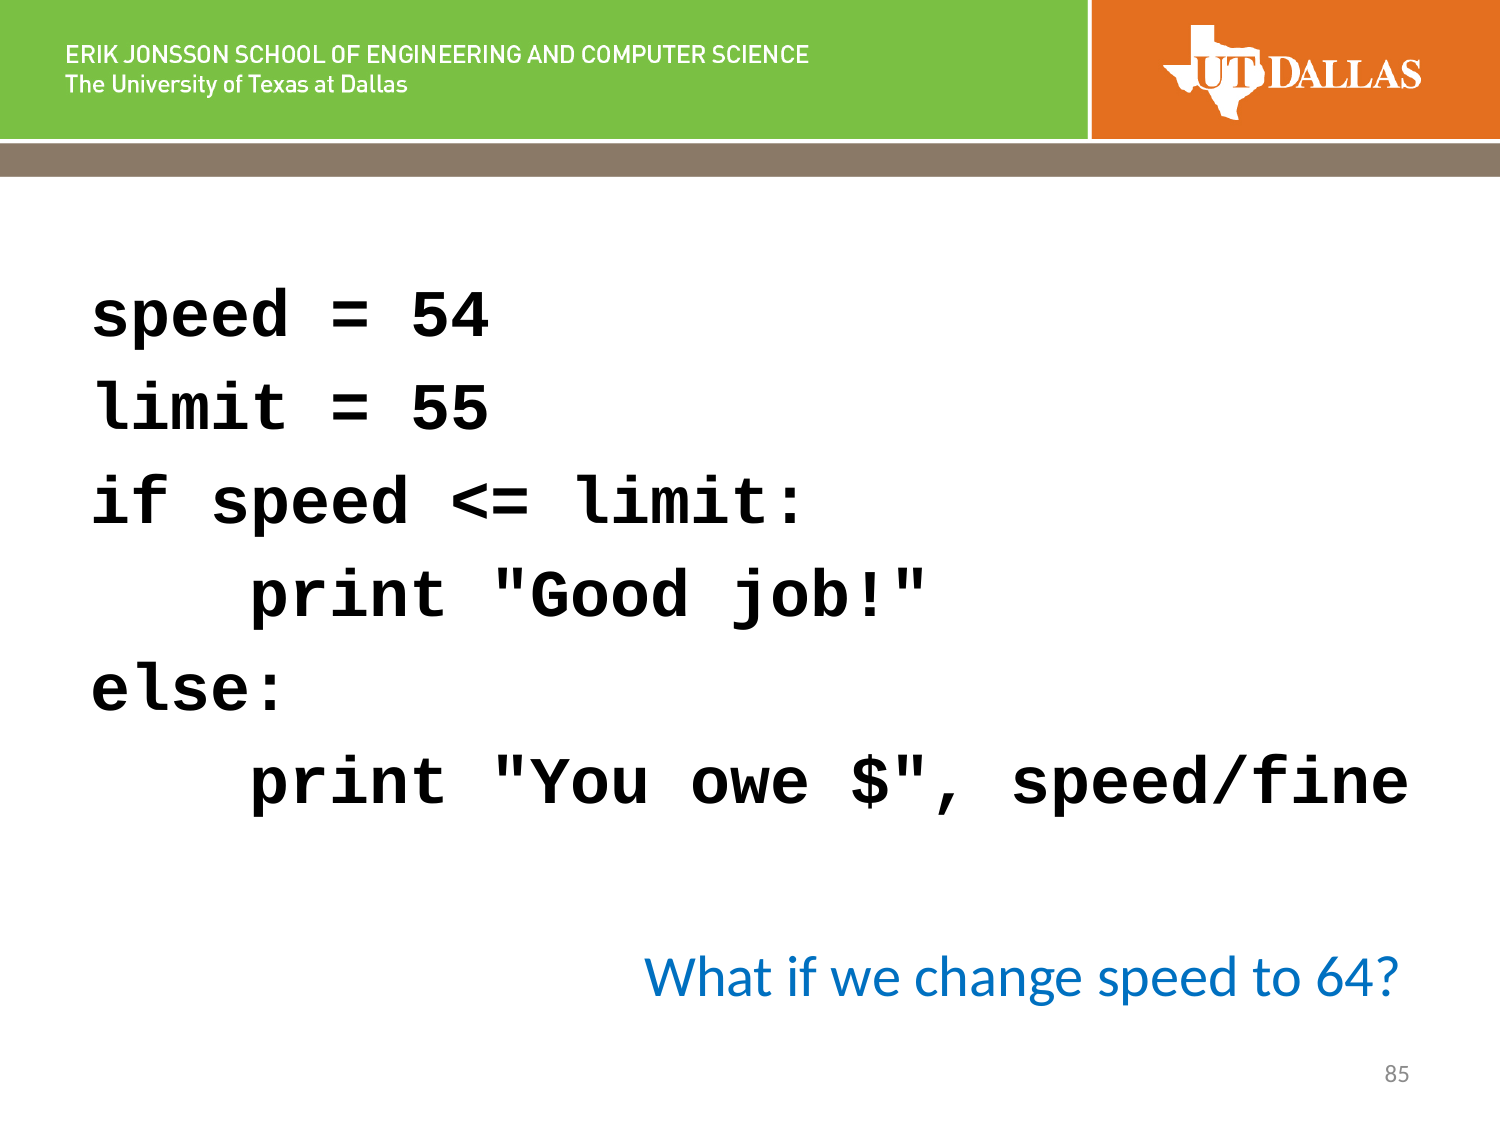

#
speed = 54
limit = 55
if speed <= limit:
    print "Good job!"
else:
    print "You owe $", speed/fine
What if we change speed to 64?
85